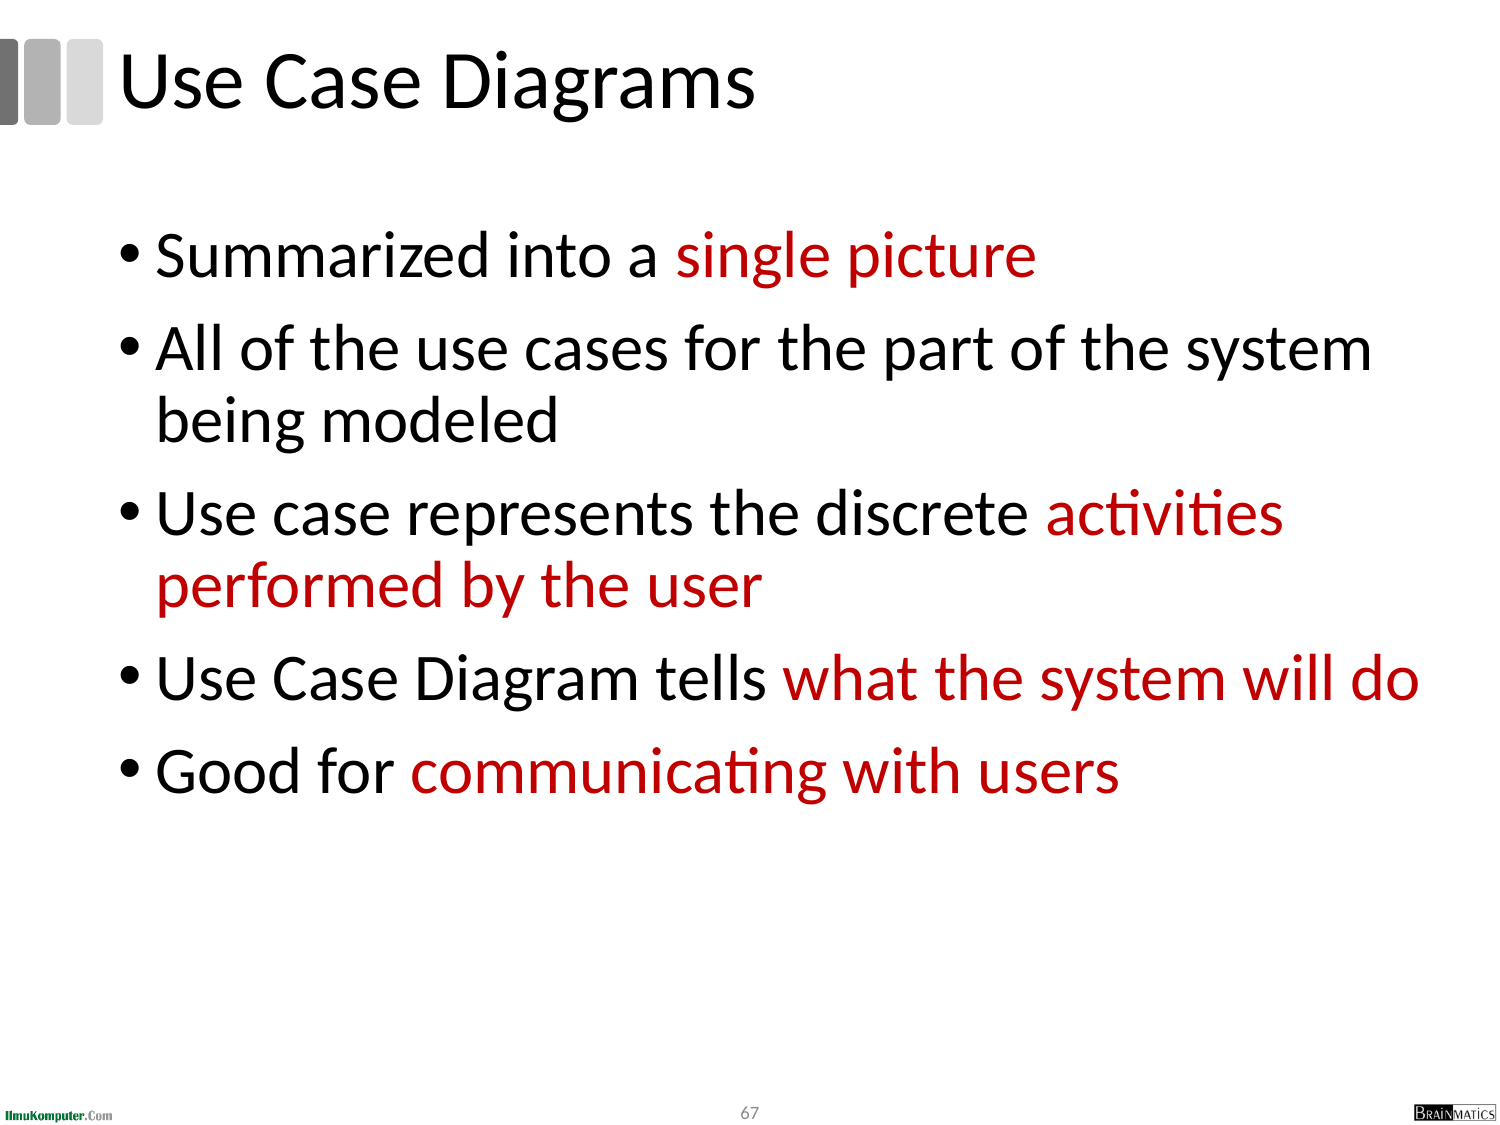

# Use Case Diagrams
Summarized into a single picture
All of the use cases for the part of the system being modeled
Use case represents the discrete activities performed by the user
Use Case Diagram tells what the system will do
Good for communicating with users
67